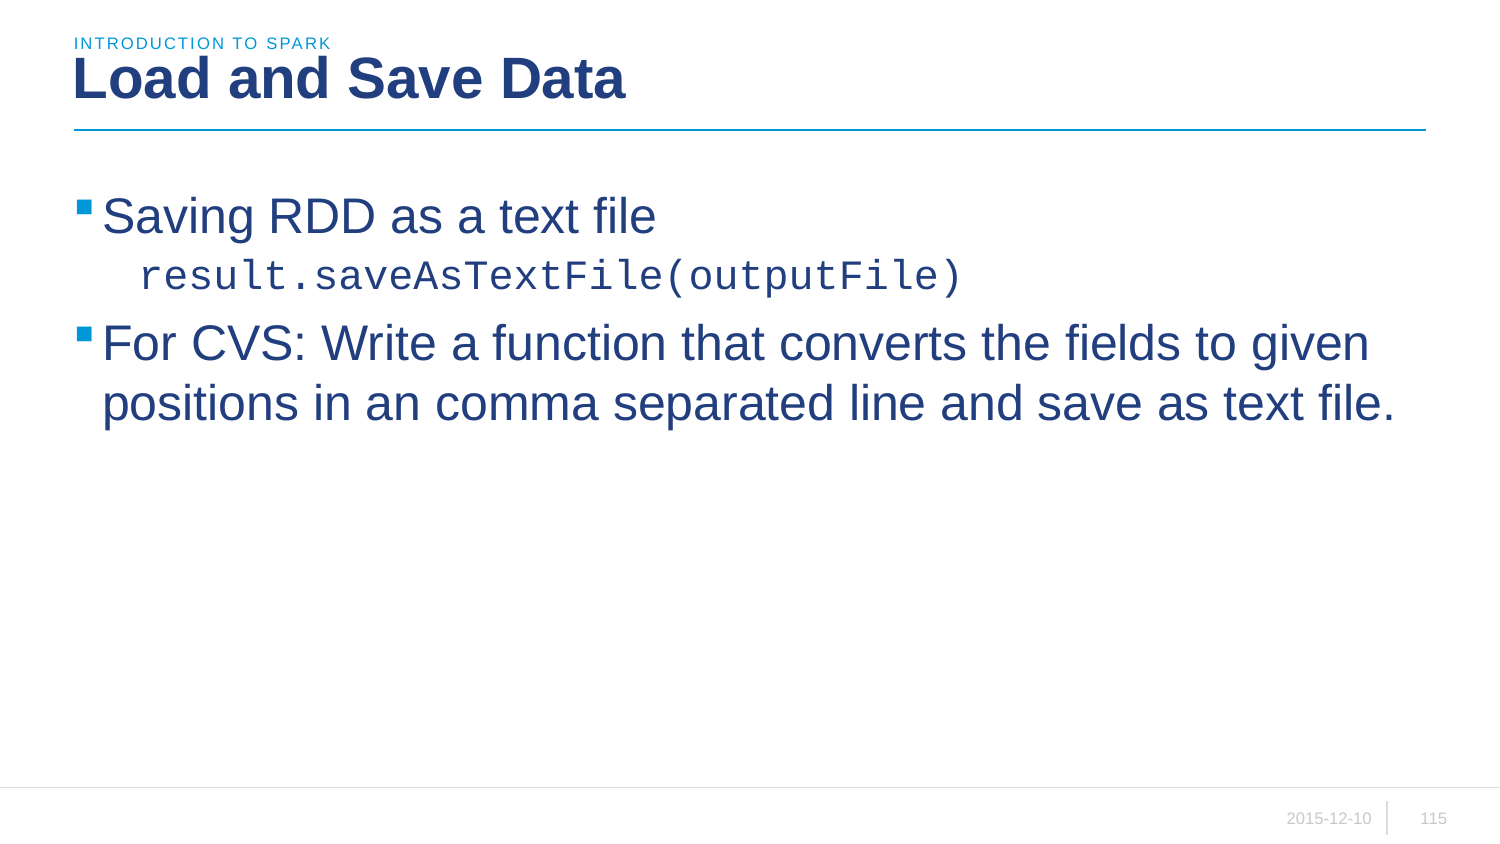

introduction to sparK
# Load and Save Data
Saving RDD as a text file
result.saveAsTextFile(outputFile)
For CVS: Write a function that converts the fields to given positions in an comma separated line and save as text file.